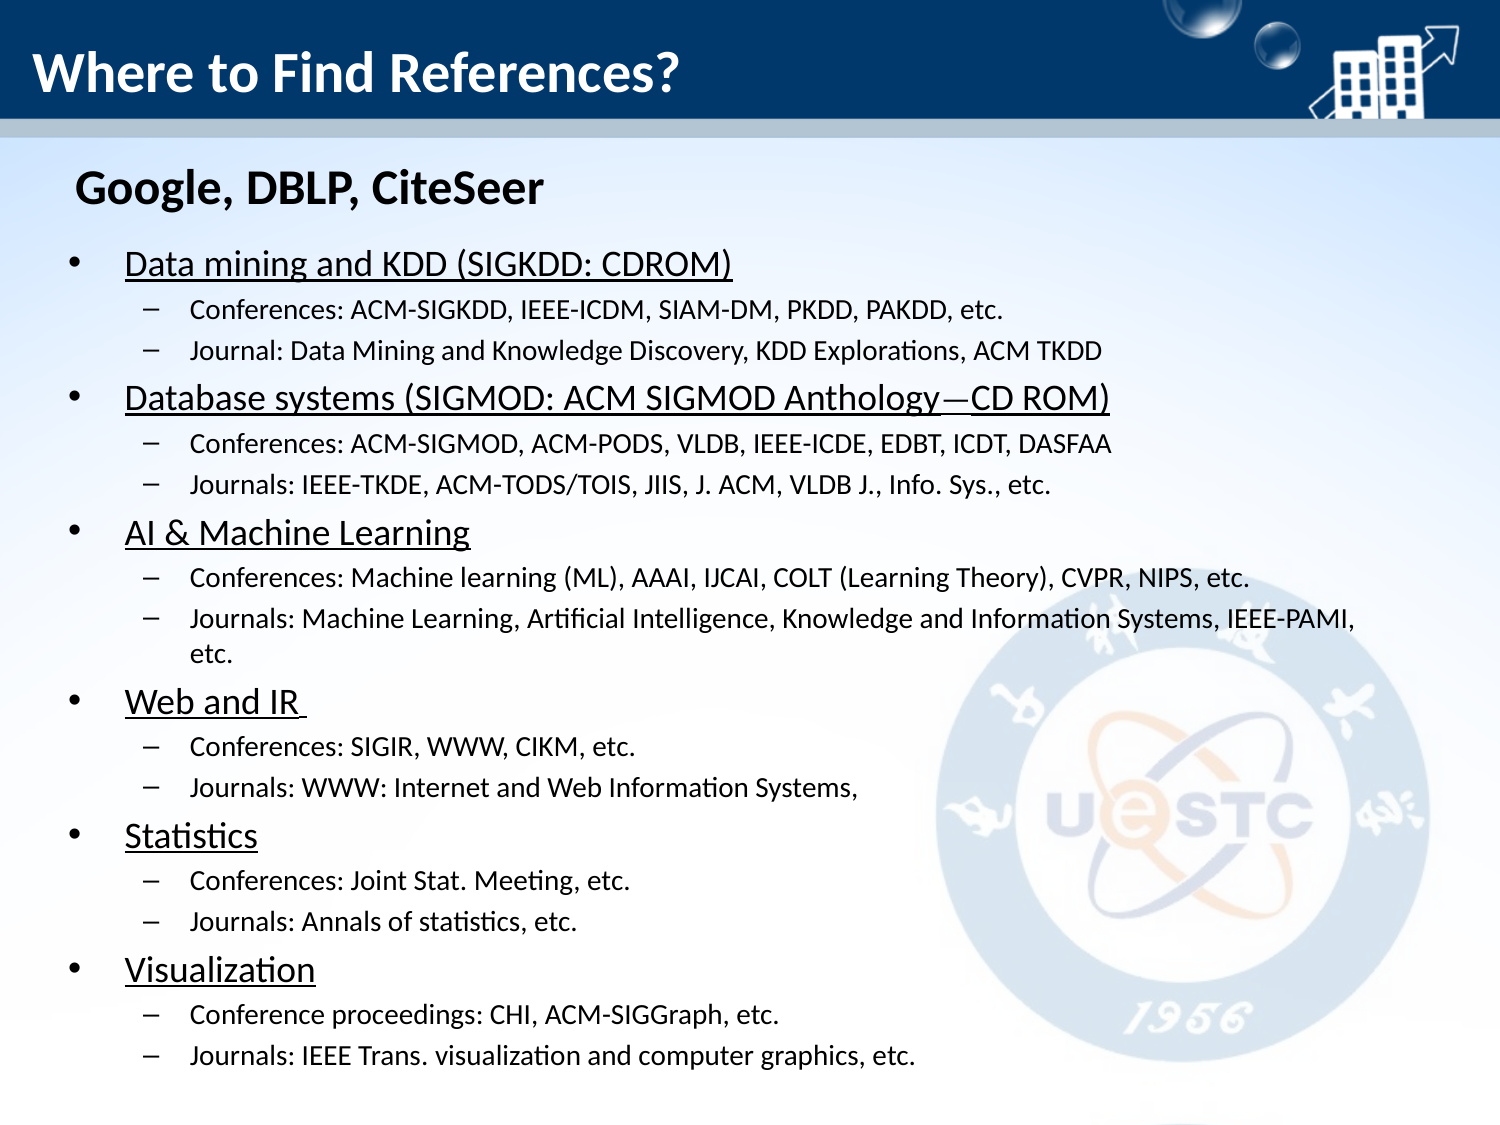

# Where to Find References?
Google, DBLP, CiteSeer
Data mining and KDD (SIGKDD: CDROM)
Conferences: ACM-SIGKDD, IEEE-ICDM, SIAM-DM, PKDD, PAKDD, etc.
Journal: Data Mining and Knowledge Discovery, KDD Explorations, ACM TKDD
Database systems (SIGMOD: ACM SIGMOD Anthology—CD ROM)
Conferences: ACM-SIGMOD, ACM-PODS, VLDB, IEEE-ICDE, EDBT, ICDT, DASFAA
Journals: IEEE-TKDE, ACM-TODS/TOIS, JIIS, J. ACM, VLDB J., Info. Sys., etc.
AI & Machine Learning
Conferences: Machine learning (ML), AAAI, IJCAI, COLT (Learning Theory), CVPR, NIPS, etc.
Journals: Machine Learning, Artificial Intelligence, Knowledge and Information Systems, IEEE-PAMI, etc.
Web and IR
Conferences: SIGIR, WWW, CIKM, etc.
Journals: WWW: Internet and Web Information Systems,
Statistics
Conferences: Joint Stat. Meeting, etc.
Journals: Annals of statistics, etc.
Visualization
Conference proceedings: CHI, ACM-SIGGraph, etc.
Journals: IEEE Trans. visualization and computer graphics, etc.